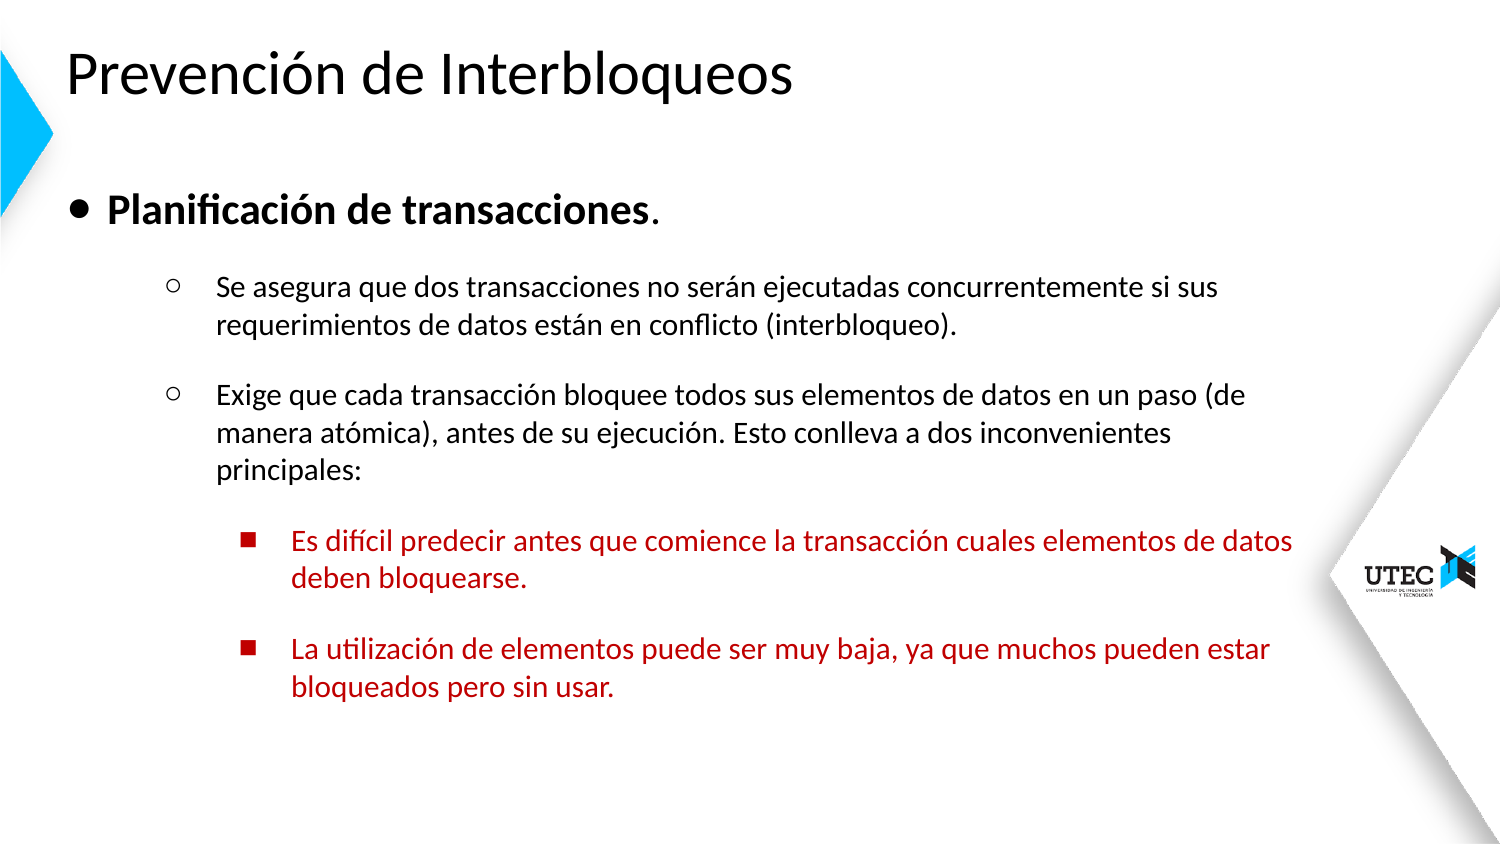

# Prevención de Interbloqueos
Planificación de transacciones.
Se asegura que dos transacciones no serán ejecutadas concurrentemente si sus requerimientos de datos están en conflicto (interbloqueo).
Exige que cada transacción bloquee todos sus elementos de datos en un paso (de manera atómica), antes de su ejecución. Esto conlleva a dos inconvenientes principales:
Es difícil predecir antes que comience la transacción cuales elementos de datos deben bloquearse.
La utilización de elementos puede ser muy baja, ya que muchos pueden estar bloqueados pero sin usar.